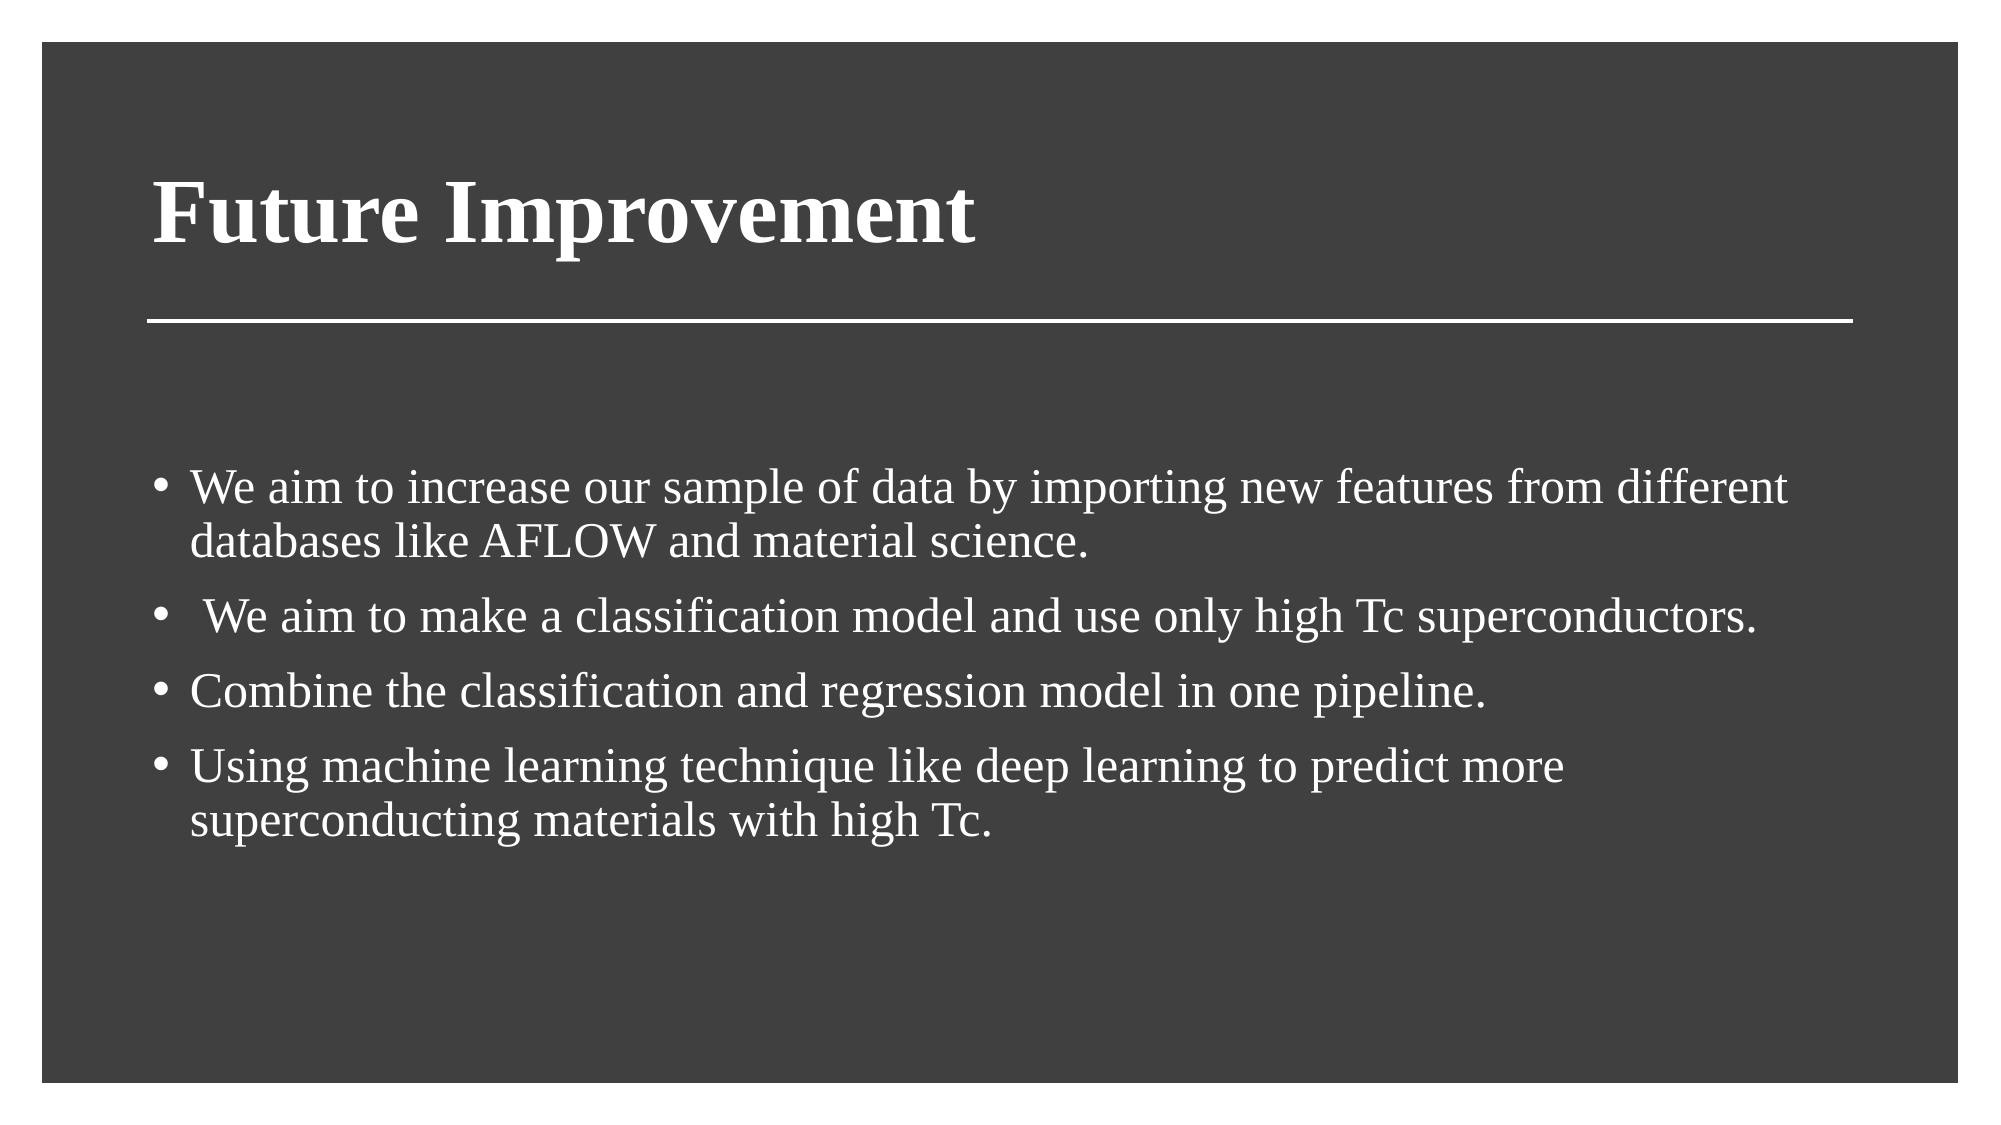

# Future Improvement

We aim to increase our sample of data by importing new features from different databases like AFLOW and material science.
 We aim to make a classification model and use only high Tc superconductors.
Combine the classification and regression model in one pipeline.
Using machine learning technique like deep learning to predict more superconducting materials with high Tc.